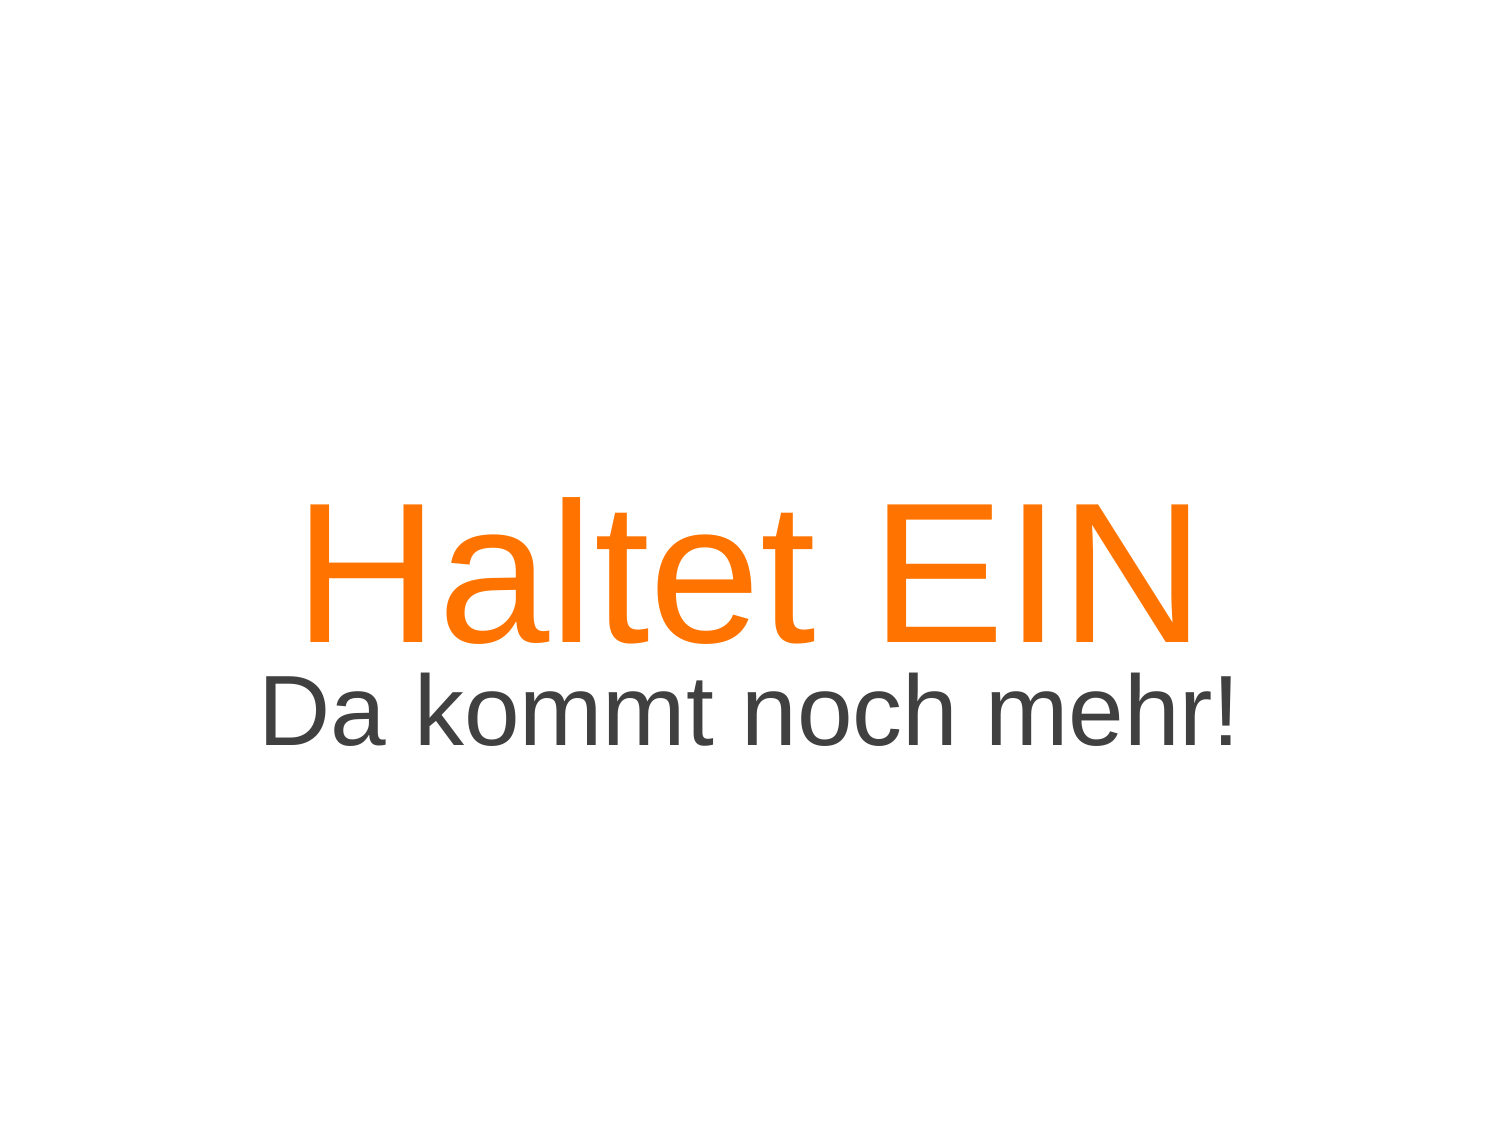

# Haltet EIN
Da kommt noch mehr!